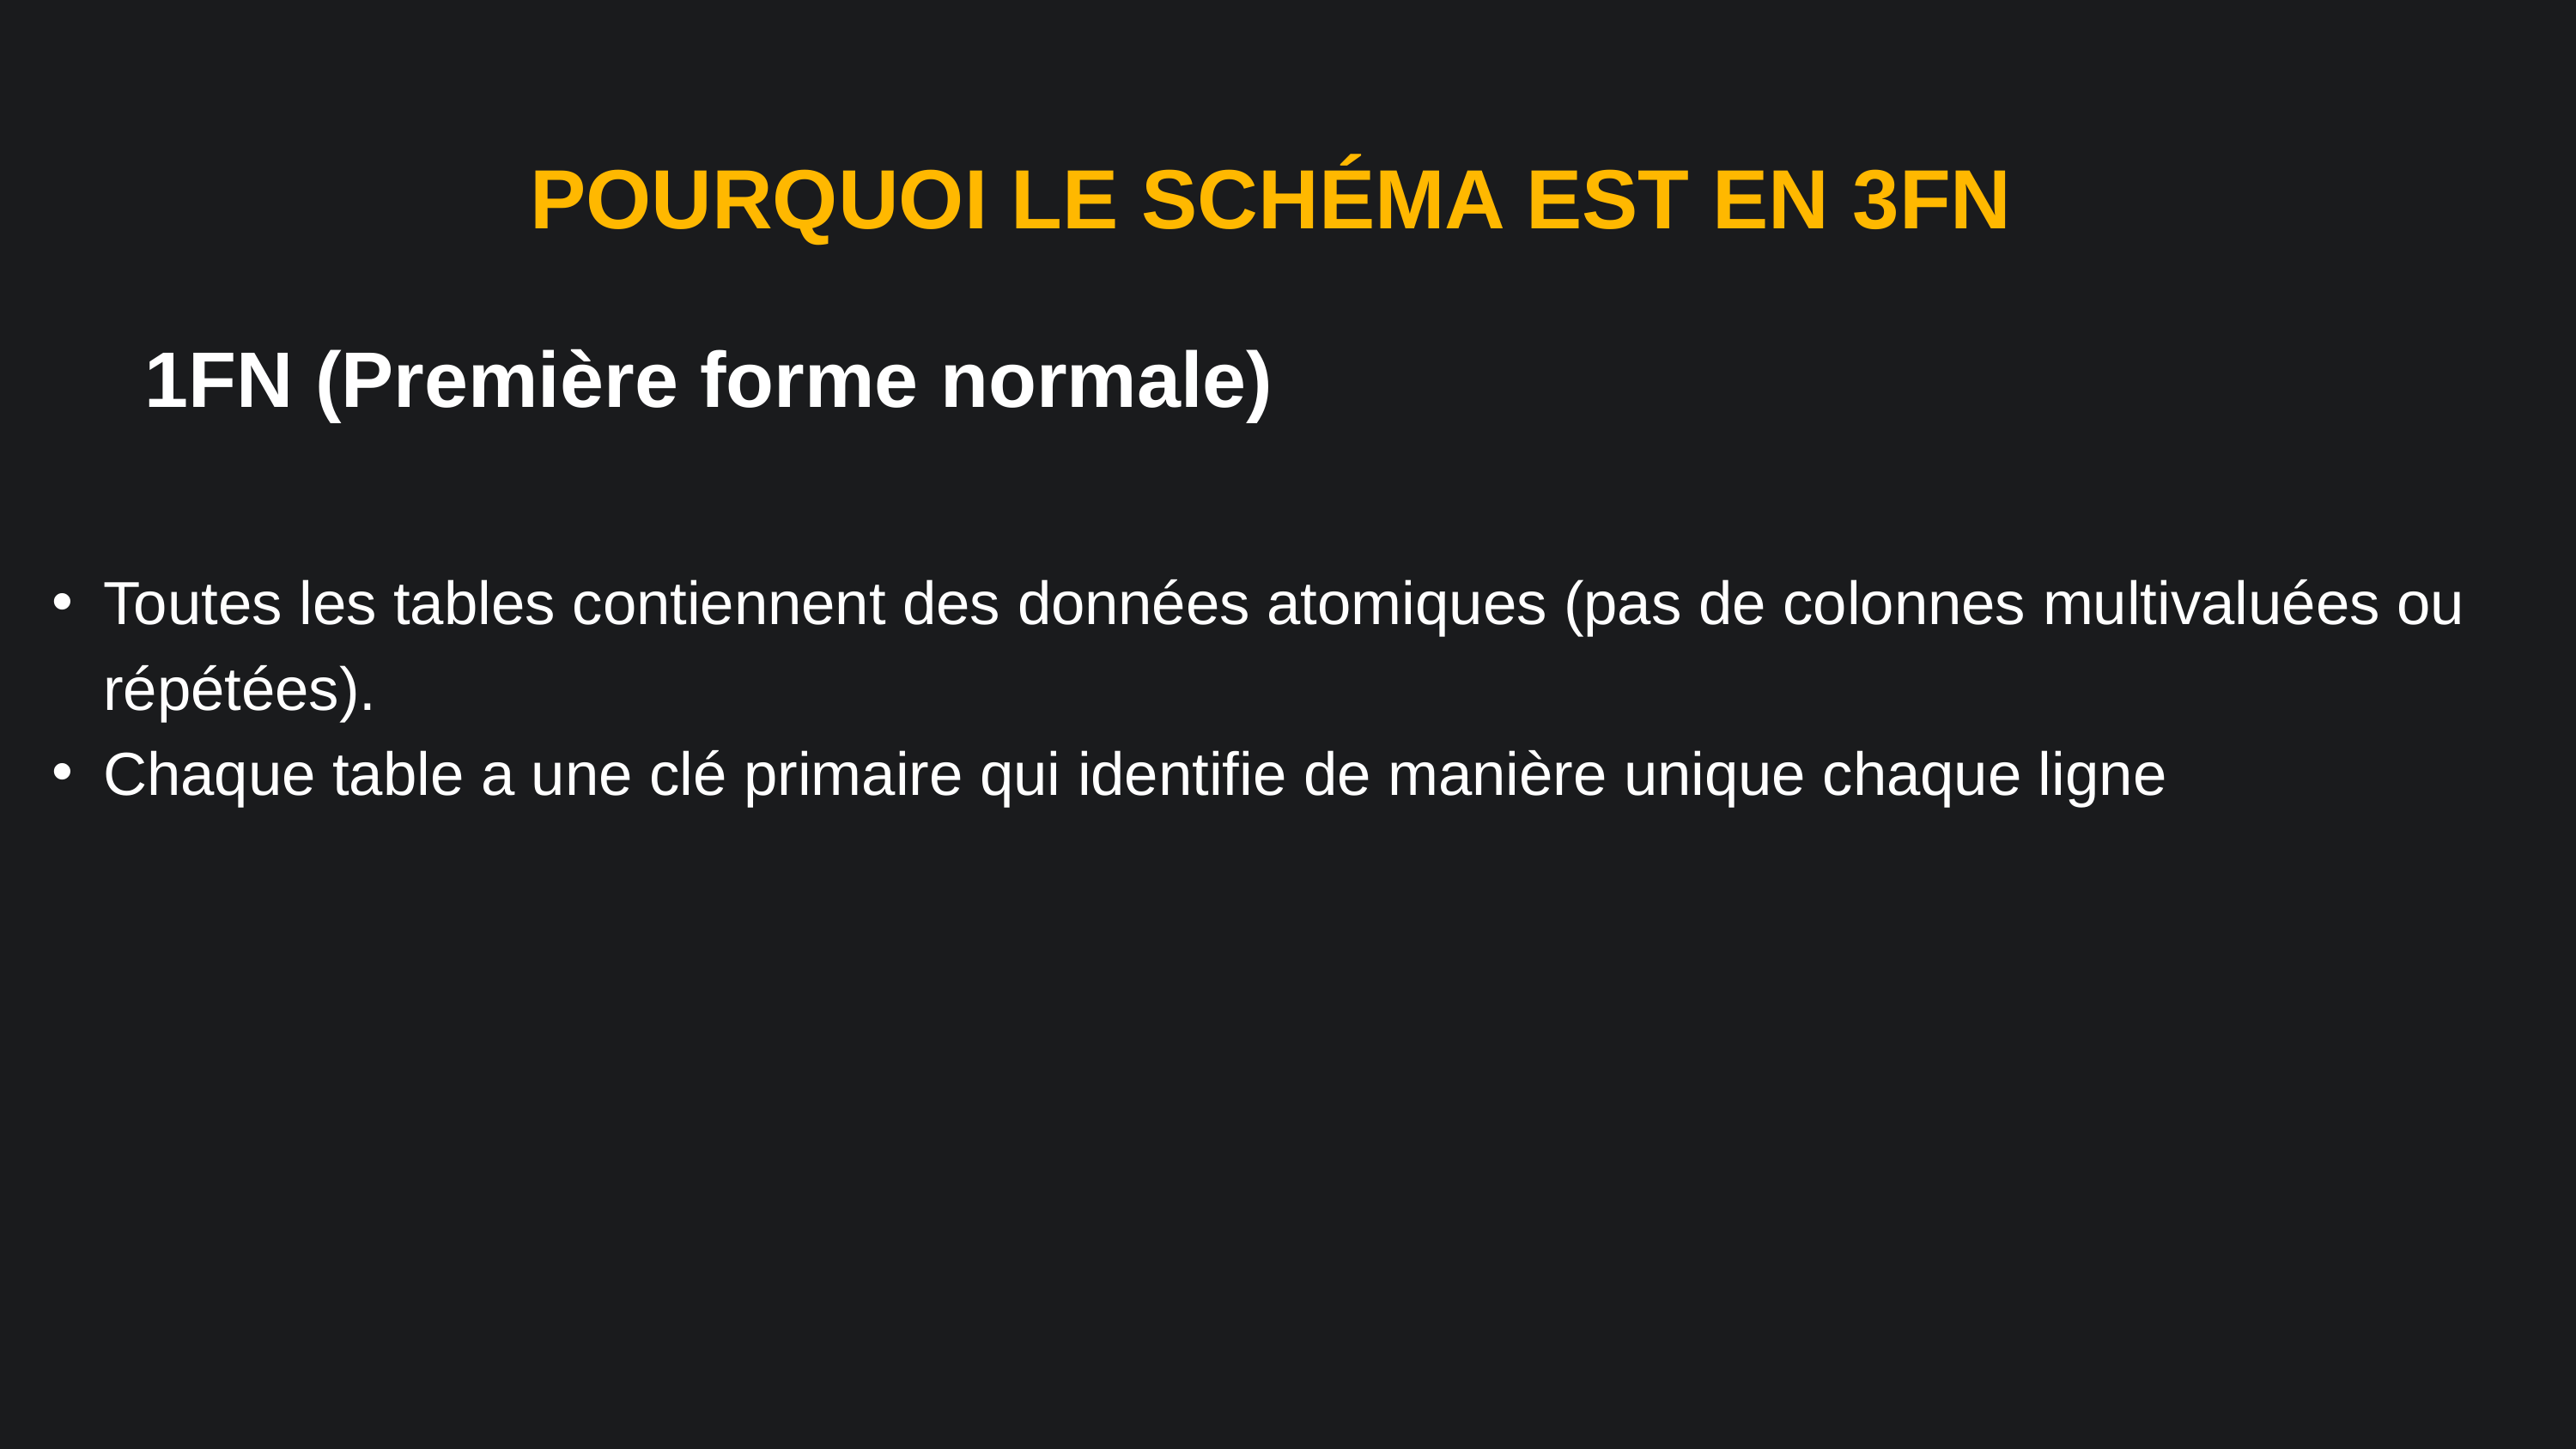

POURQUOI LE SCHÉMA EST EN 3FN
1FN (Première forme normale)
Toutes les tables contiennent des données atomiques (pas de colonnes multivaluées ou répétées).
Chaque table a une clé primaire qui identifie de manière unique chaque ligne